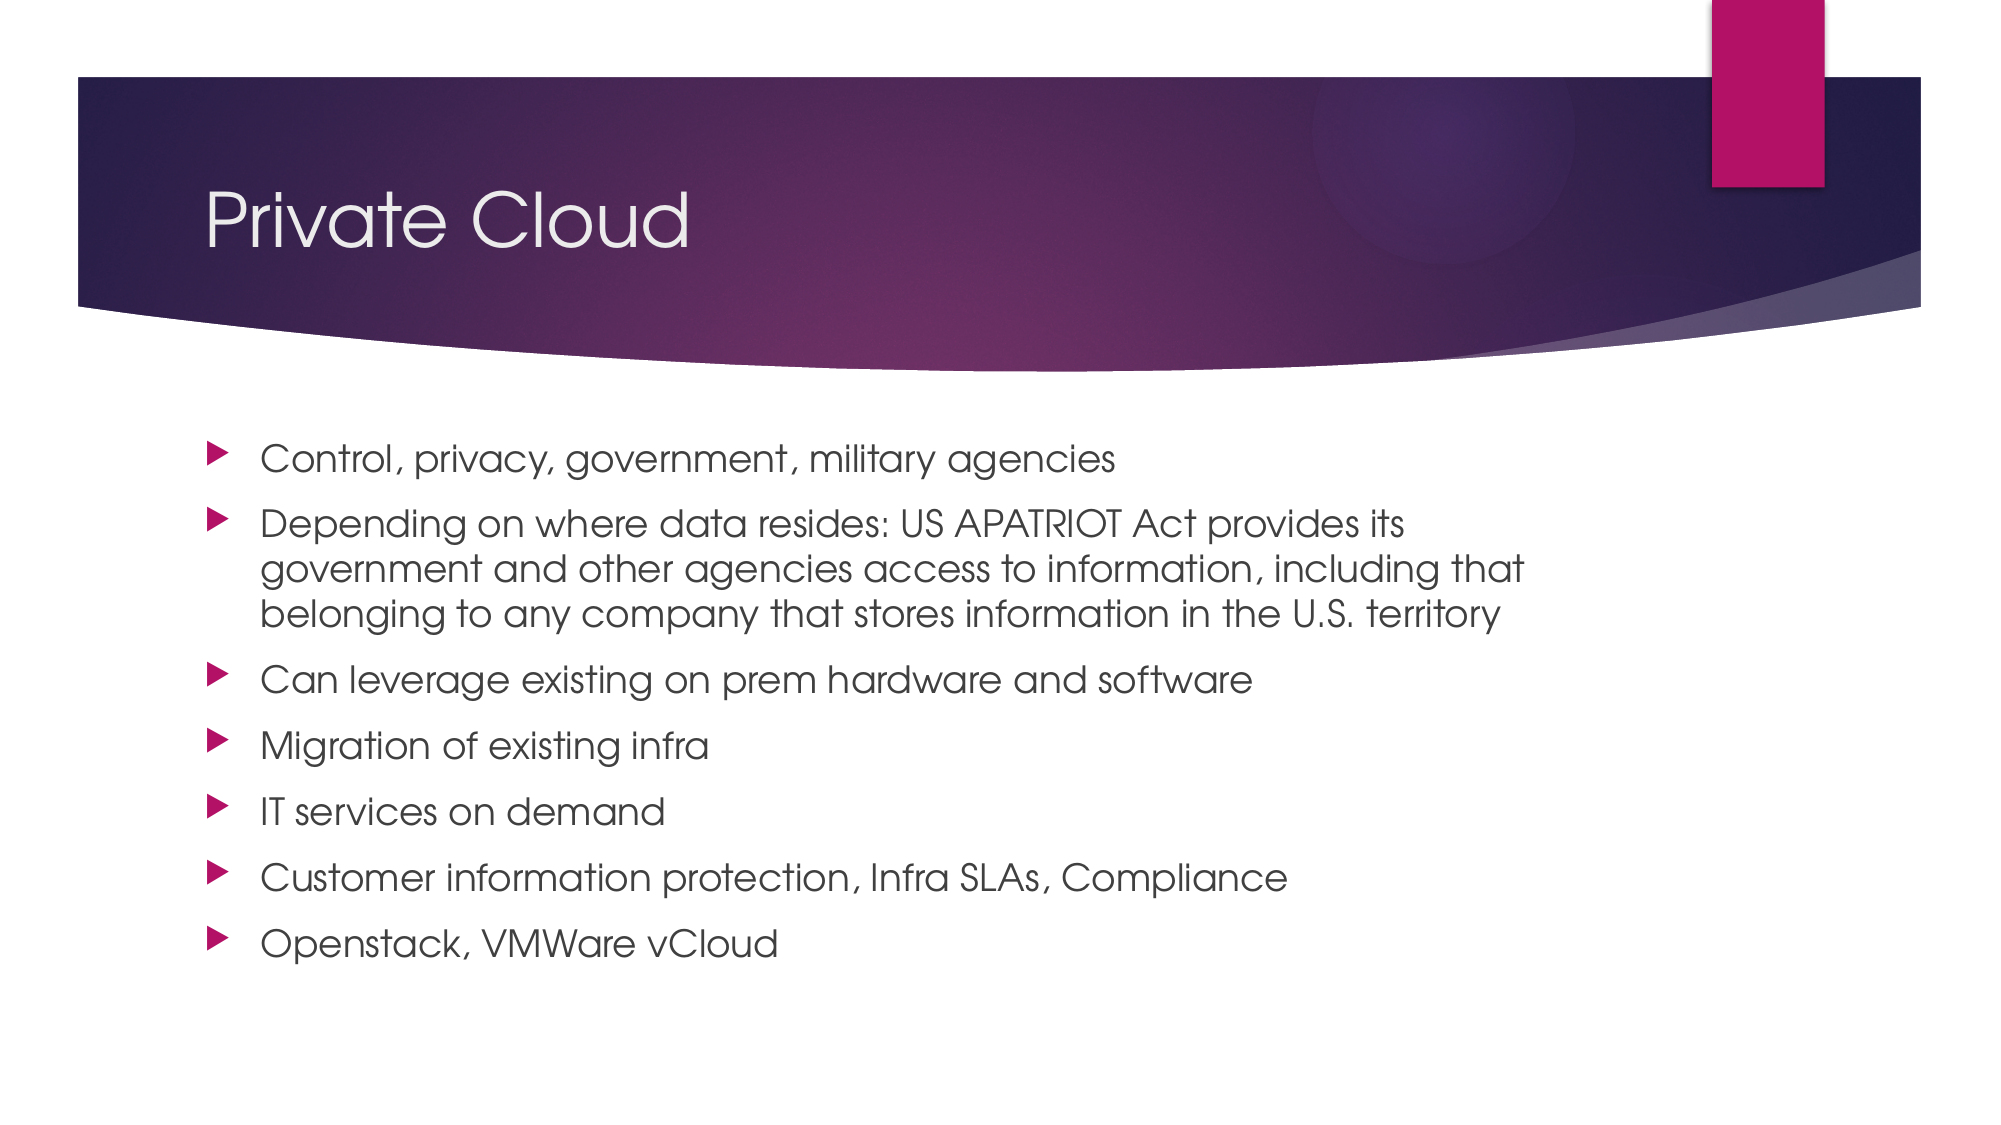

# Private Cloud
Control, privacy, government, military agencies
Depending on where data resides: US APATRIOT Act provides its government and other agencies access to information, including that belonging to any company that stores information in the U.S. territory
Can leverage existing on prem hardware and software
Migration of existing infra
IT services on demand
Customer information protection, Infra SLAs, Compliance
Openstack, VMWare vCloud